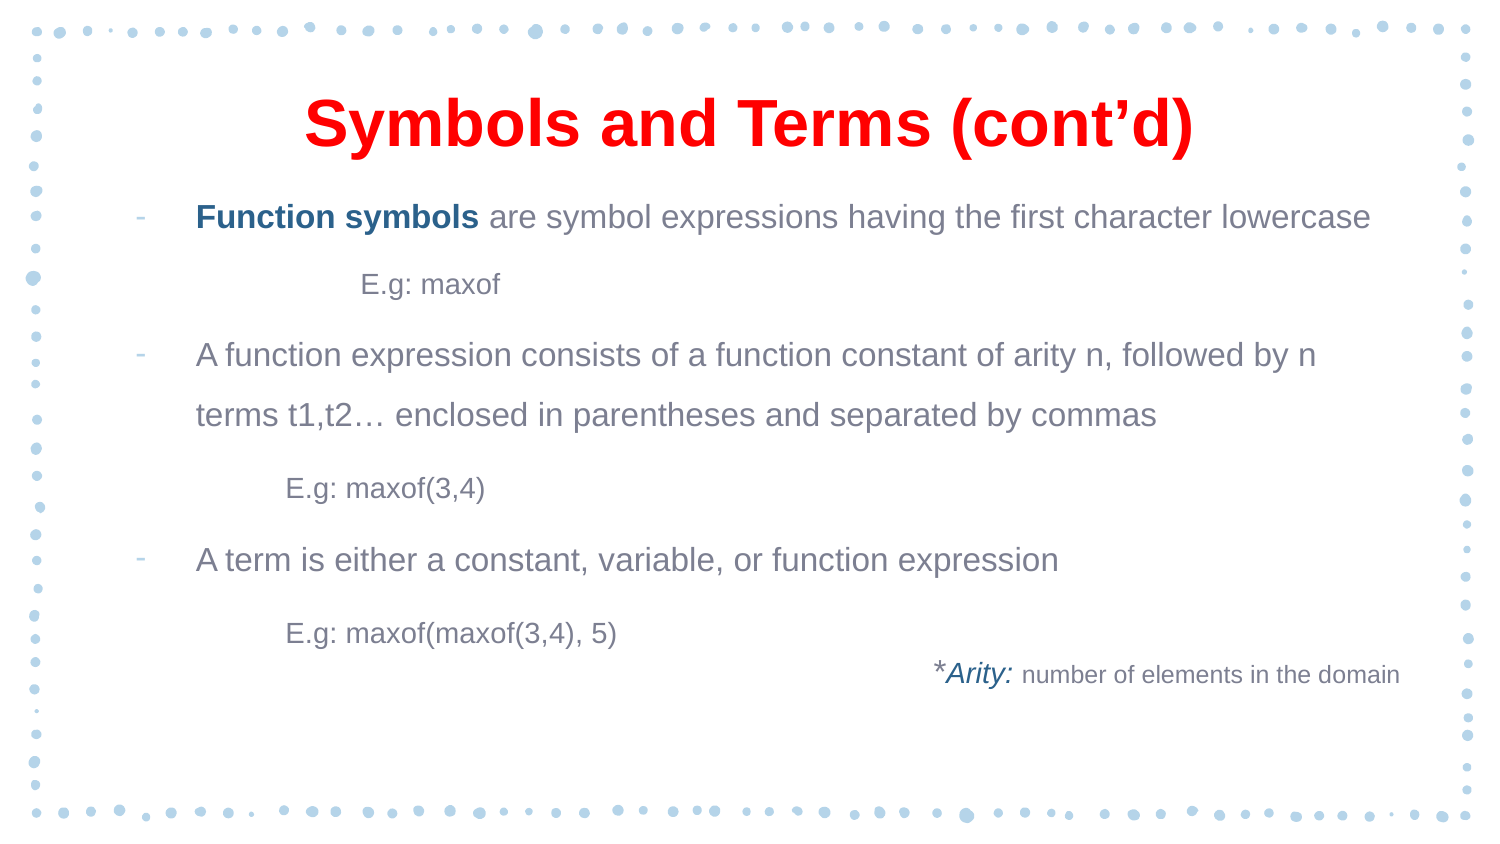

# Symbols and Terms (cont’d)
Function symbols are symbol expressions having the first character lowercase
	E.g: maxof
A function expression consists of a function constant of arity n, followed by n terms t1,t2… enclosed in parentheses and separated by commas
	E.g: maxof(3,4)
A term is either a constant, variable, or function expression
	E.g: maxof(maxof(3,4), 5)
*Arity: number of elements in the domain